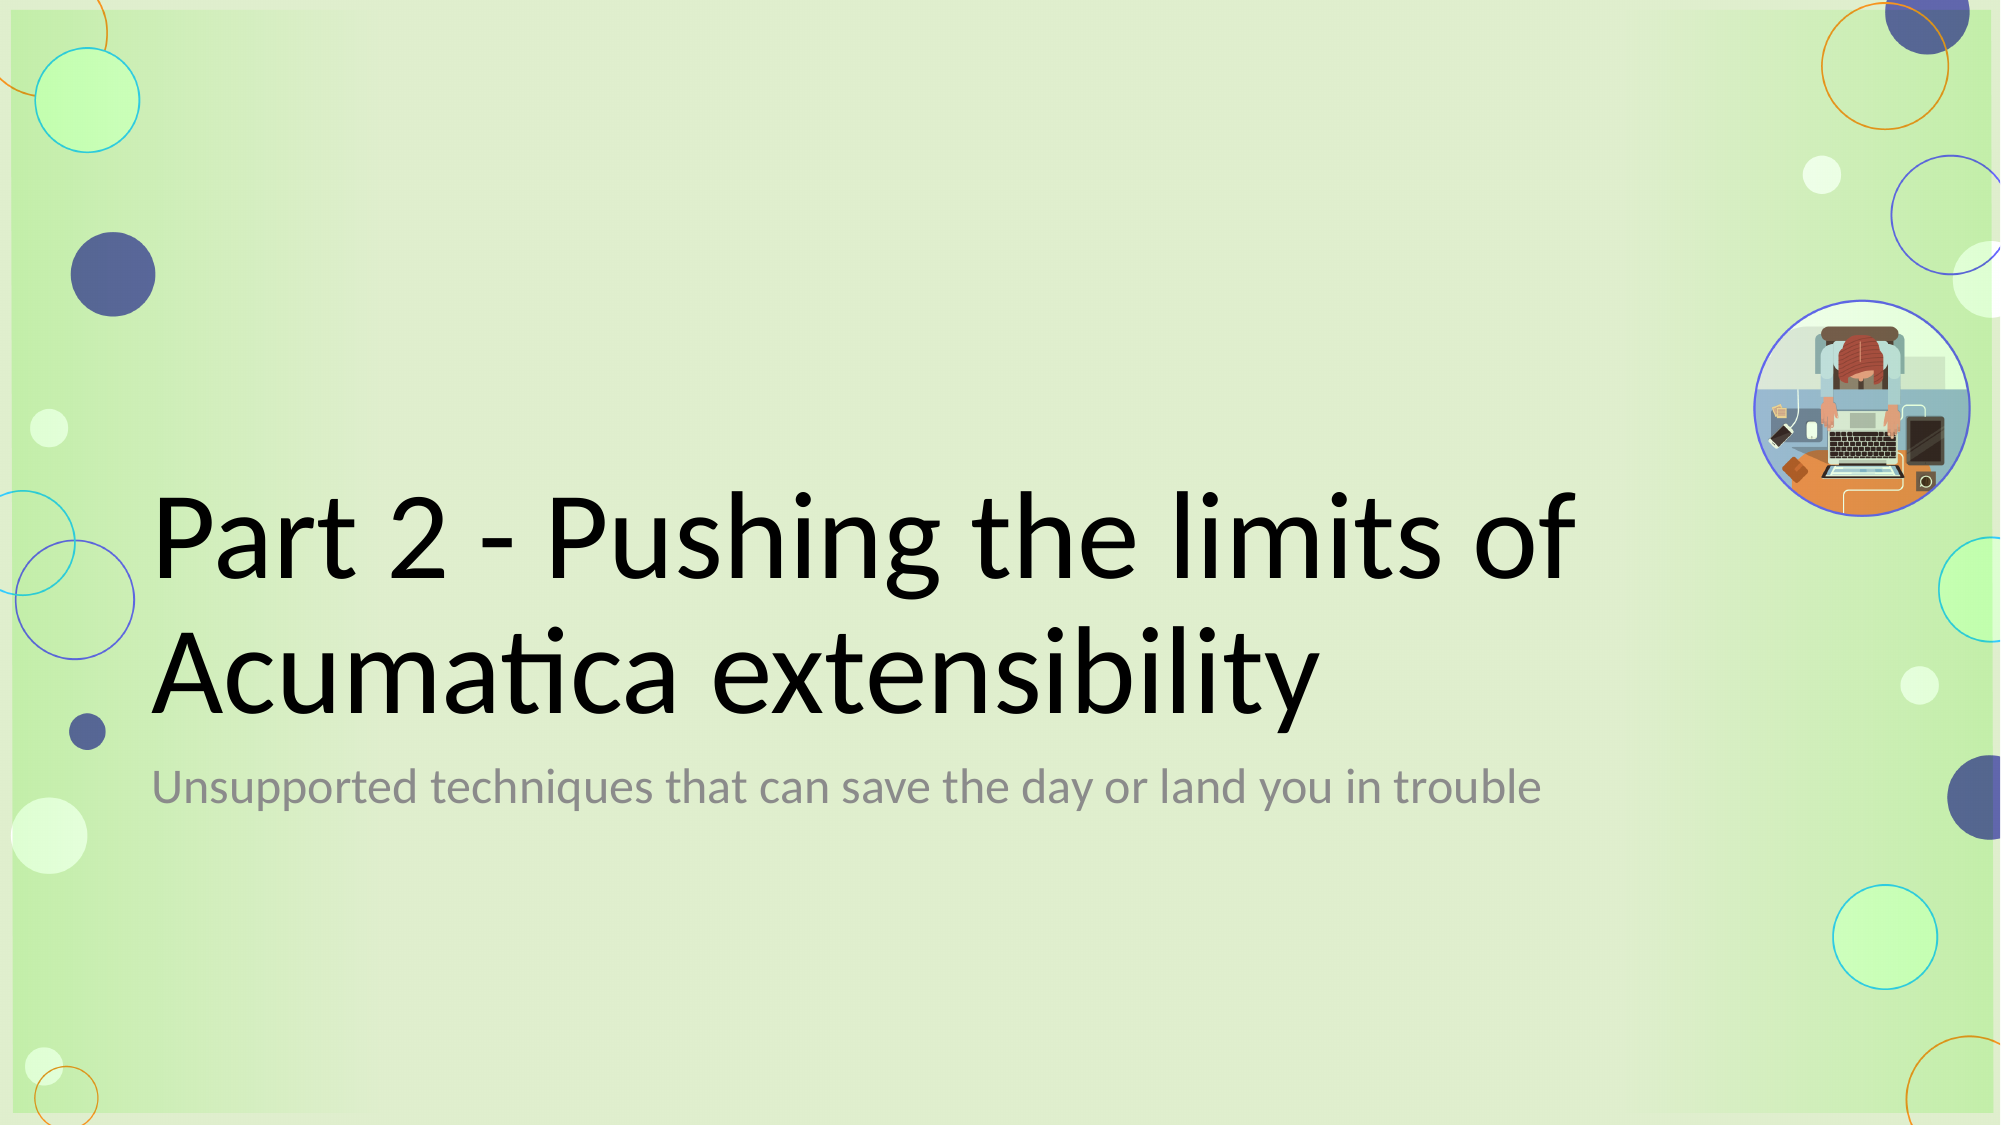

# Part 2 - Pushing the limits of Acumatica extensibility
Unsupported techniques that can save the day or land you in trouble